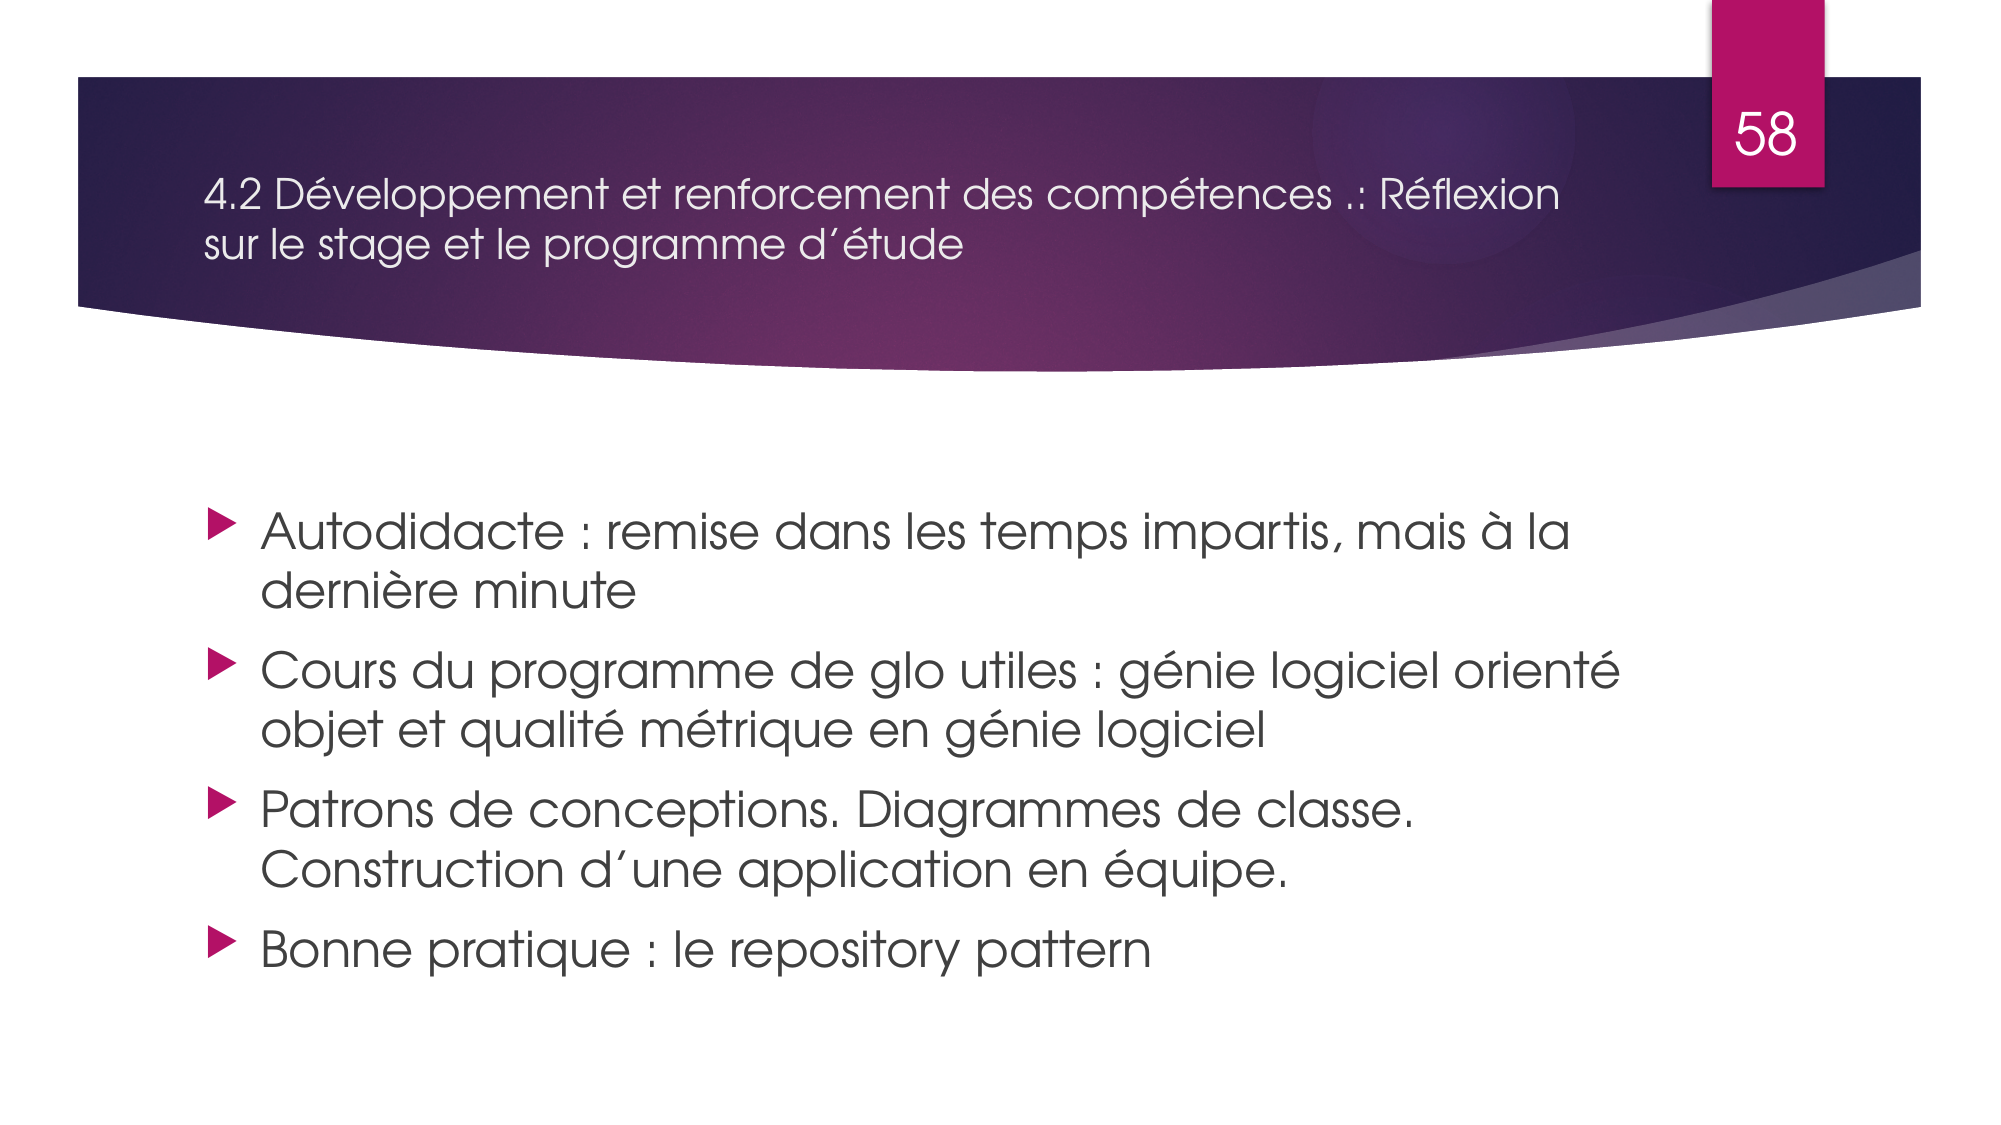

58
# 4.2 Développement et renforcement des compétences .: Réflexion sur le stage et le programme d’étude

Autodidacte : remise dans les temps impartis, mais à la dernière minute
Cours du programme de glo utiles : génie logiciel orienté objet et qualité métrique en génie logiciel
Patrons de conceptions. Diagrammes de classe. Construction d’une application en équipe.
Bonne pratique : le repository pattern